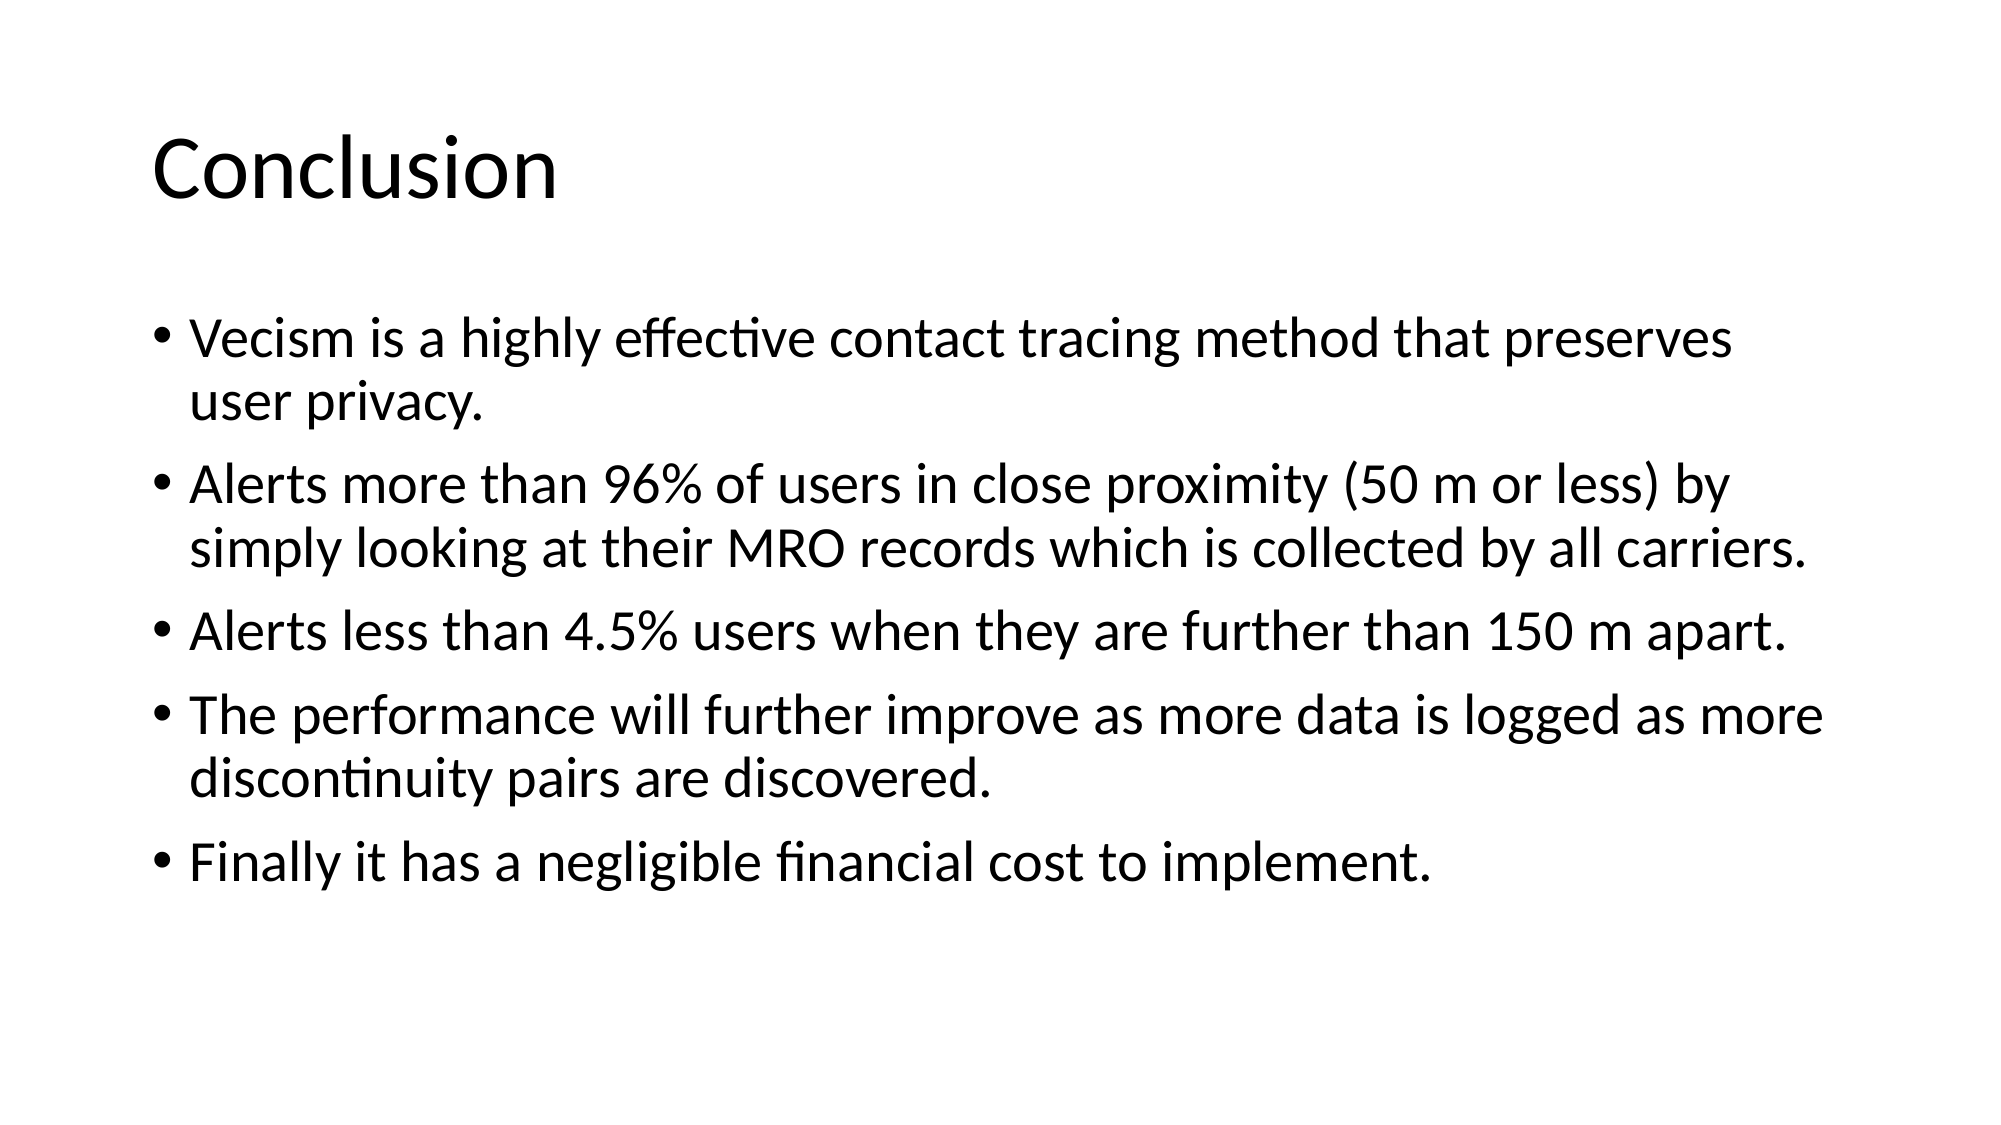

# Conclusion
Vecism is a highly effective contact tracing method that preserves user privacy.
Alerts more than 96% of users in close proximity (50 m or less) by simply looking at their MRO records which is collected by all carriers.
Alerts less than 4.5% users when they are further than 150 m apart.
The performance will further improve as more data is logged as more discontinuity pairs are discovered.
Finally it has a negligible financial cost to implement.